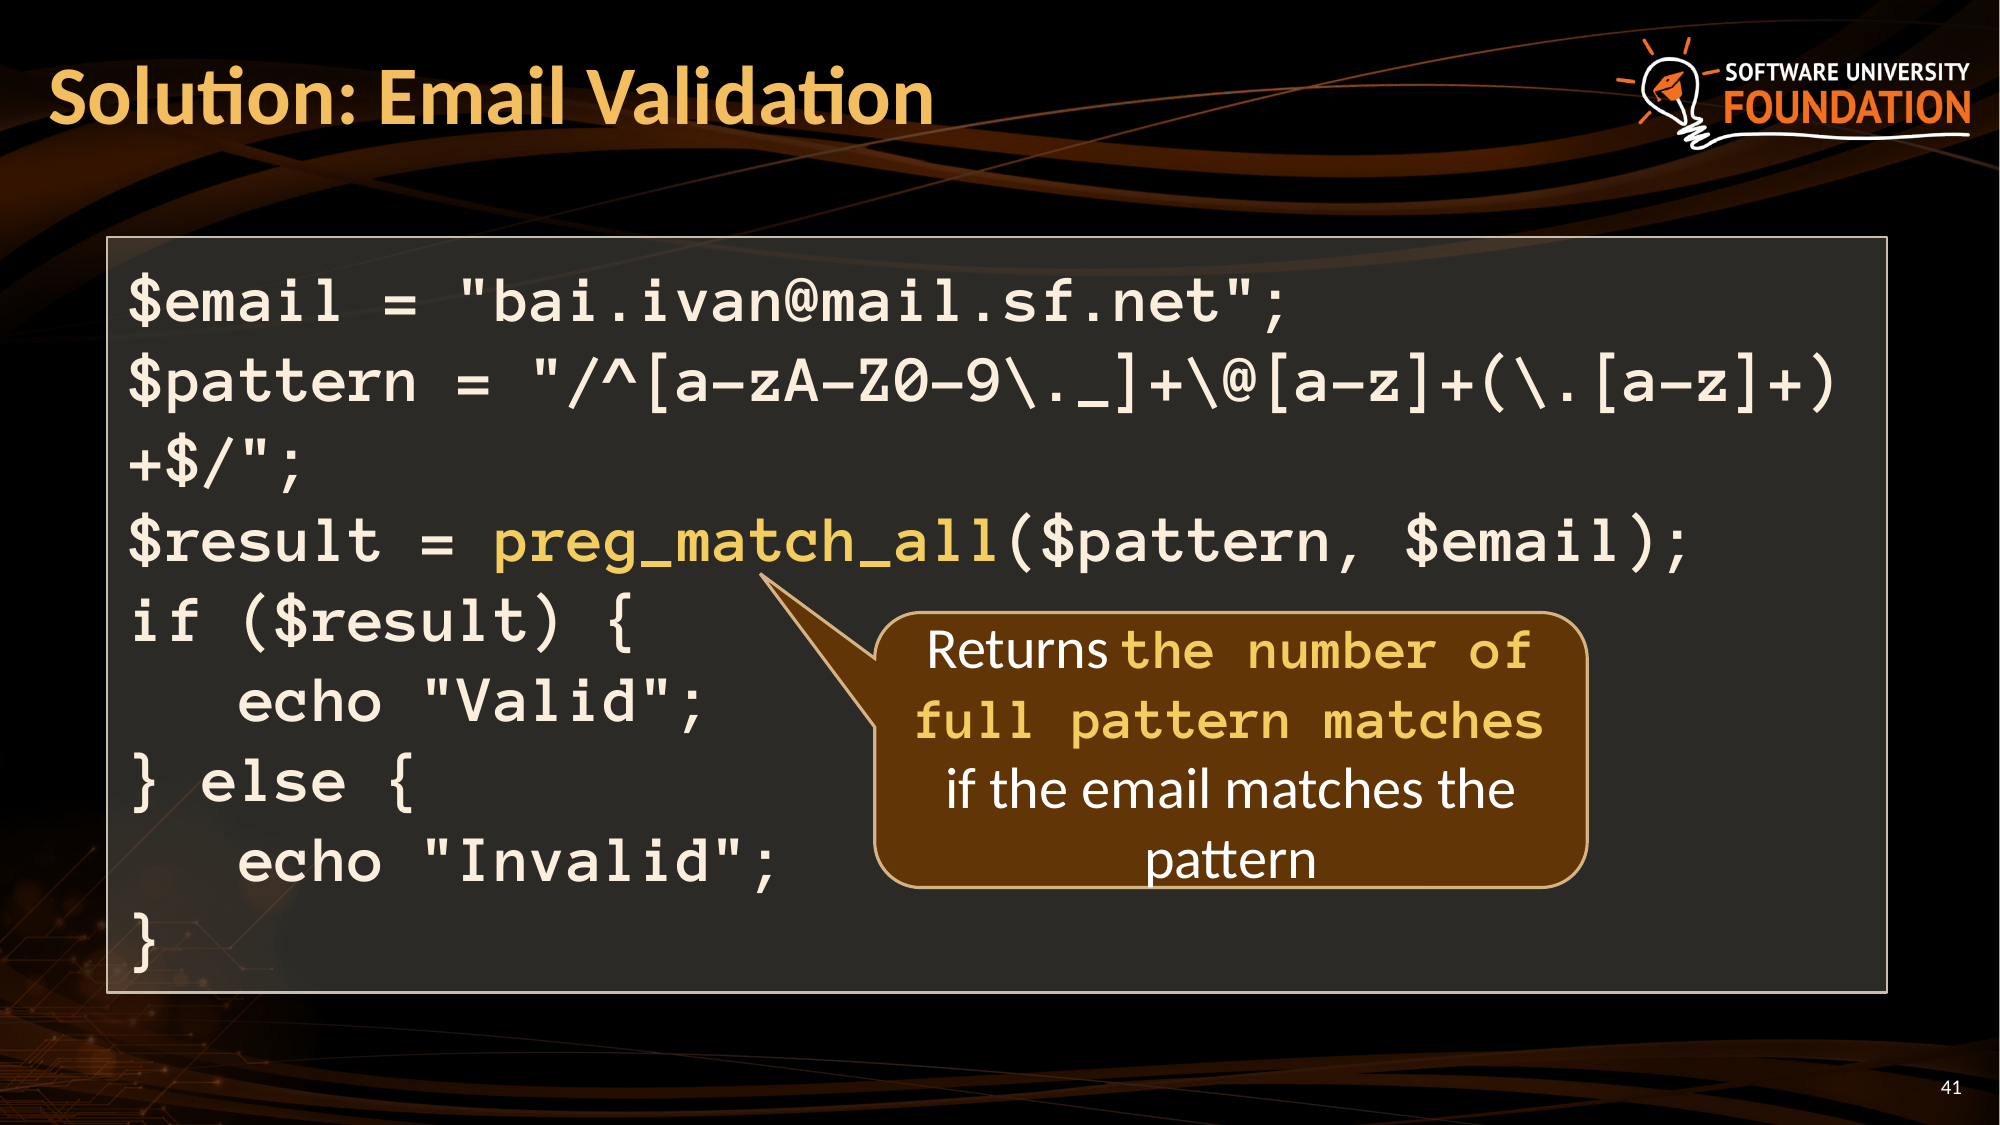

# Solution: Email Validation
$email = "bai.ivan@mail.sf.net";
$pattern = "/^[a-zA-Z0-9\._]+\@[a-z]+(\.[a-z]+)+$/";
$result = preg_match_all($pattern, $email);
if ($result) {
   echo "Valid";
} else {
   echo "Invalid";
}
Returns the number of full pattern matches if the email matches the pattern
41